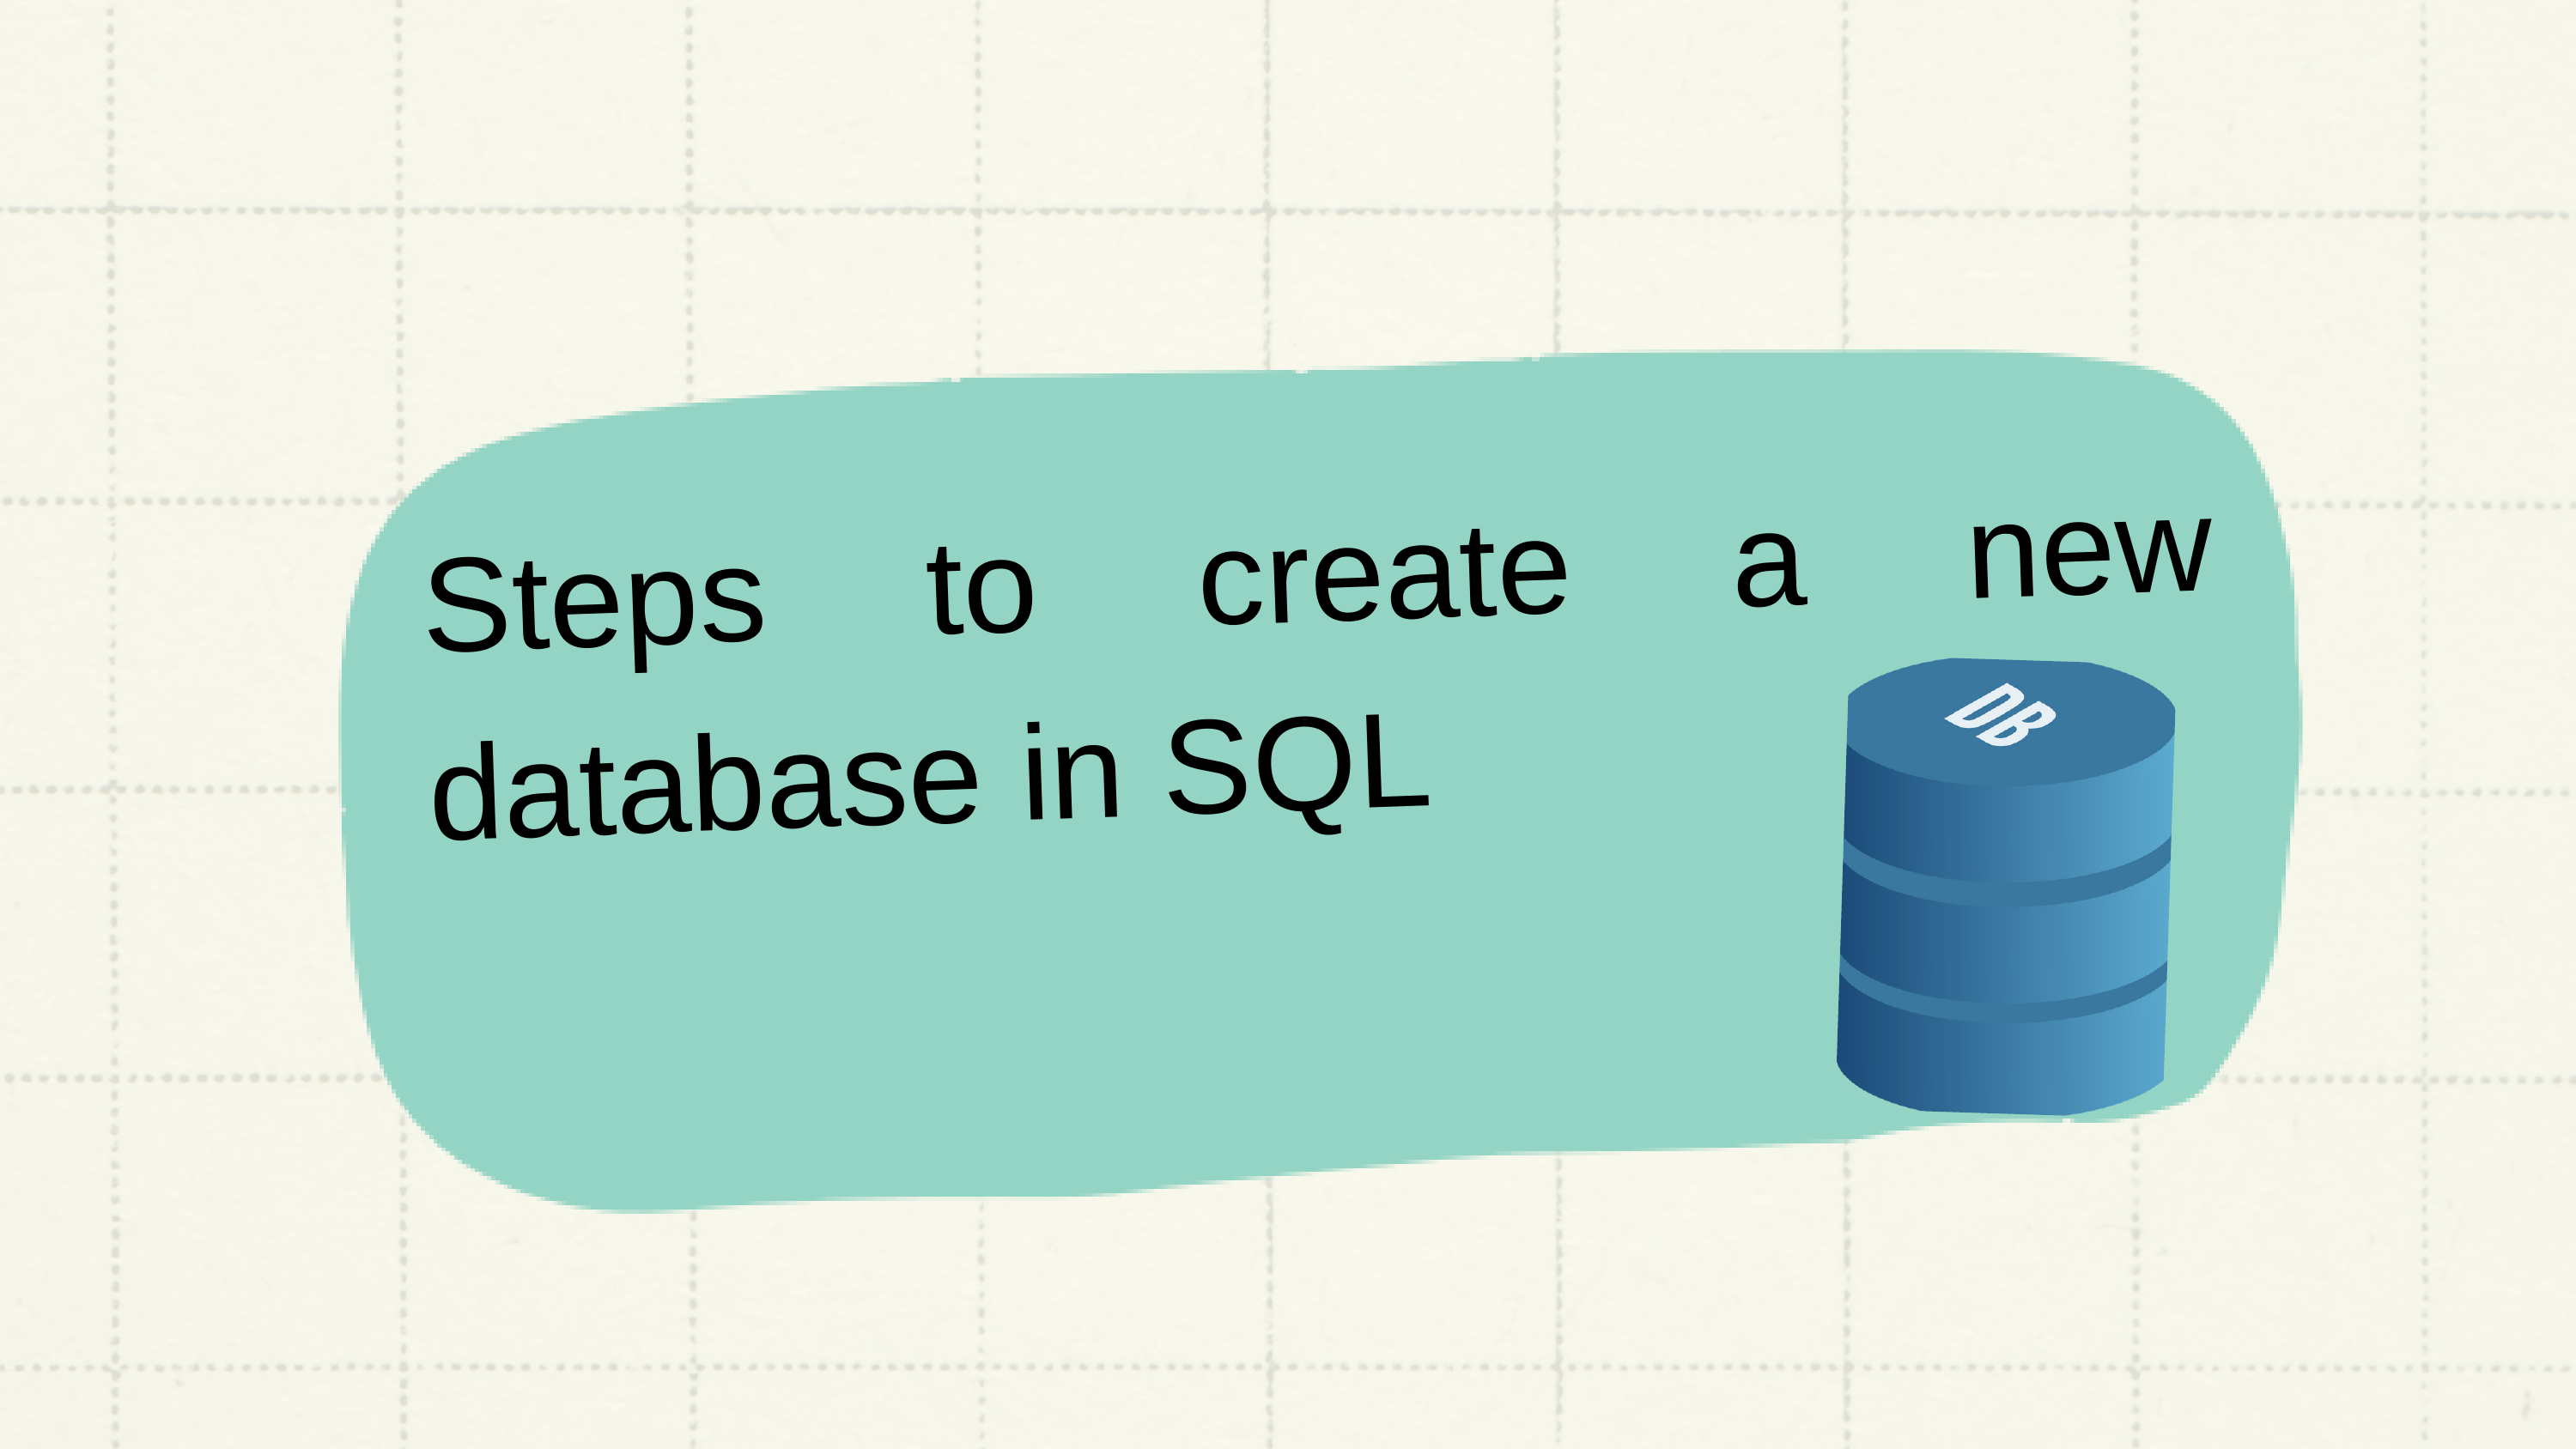

Steps to create a new database in SQL